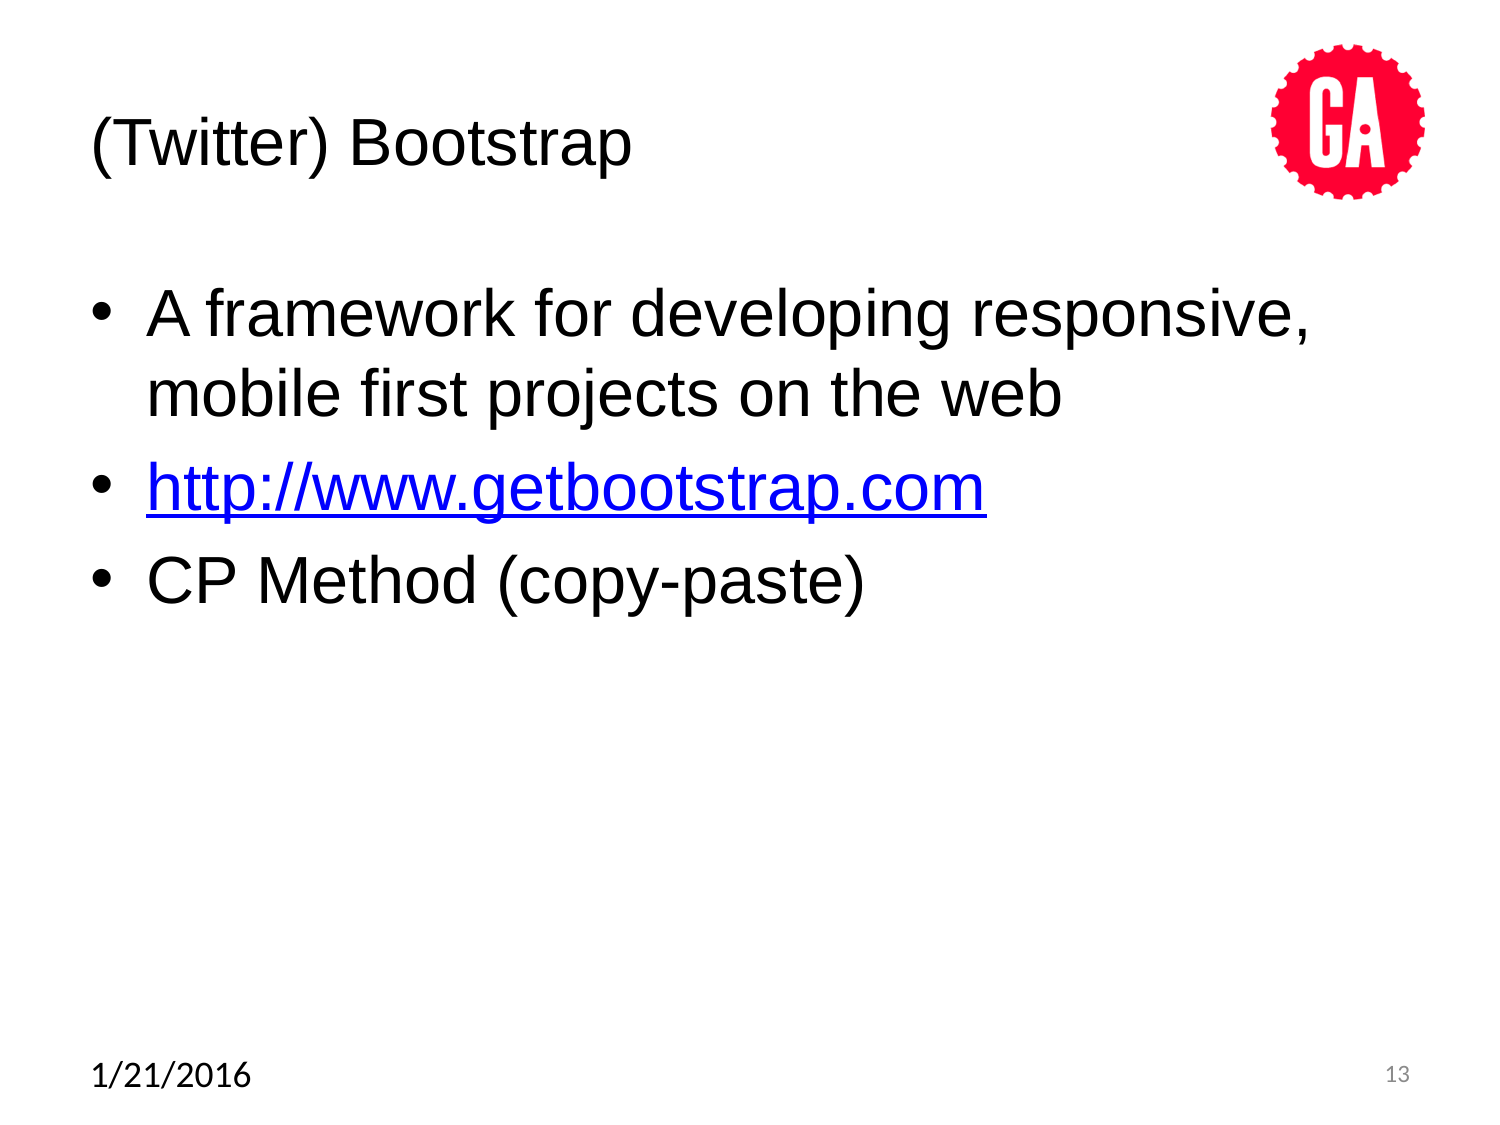

# (Twitter) Bootstrap
A framework for developing responsive, mobile first projects on the web
http://www.getbootstrap.com
CP Method (copy-paste)
1/21/2016
13